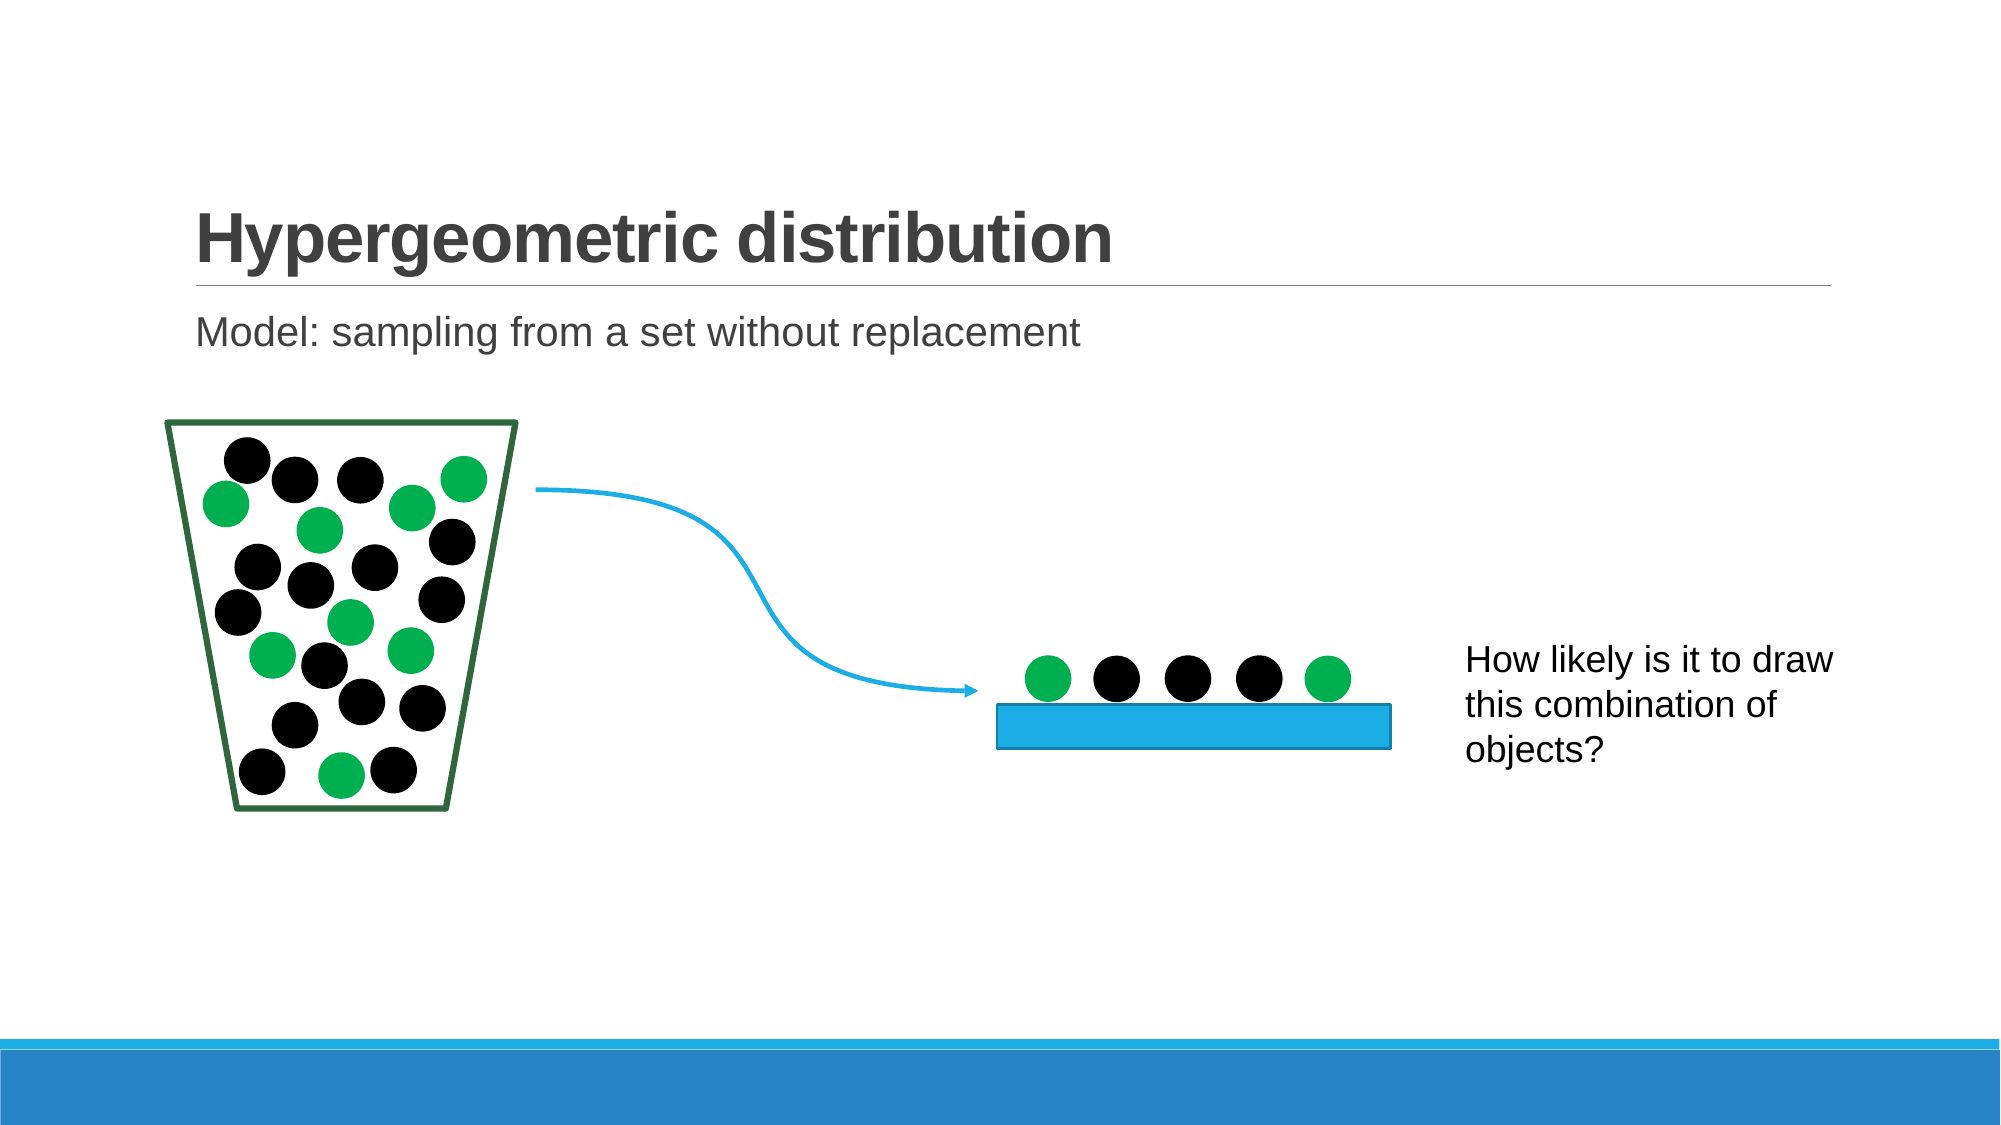

# Hypergeometric distribution
Model: sampling from a set without replacement

How likely is it to draw this combination of objects?